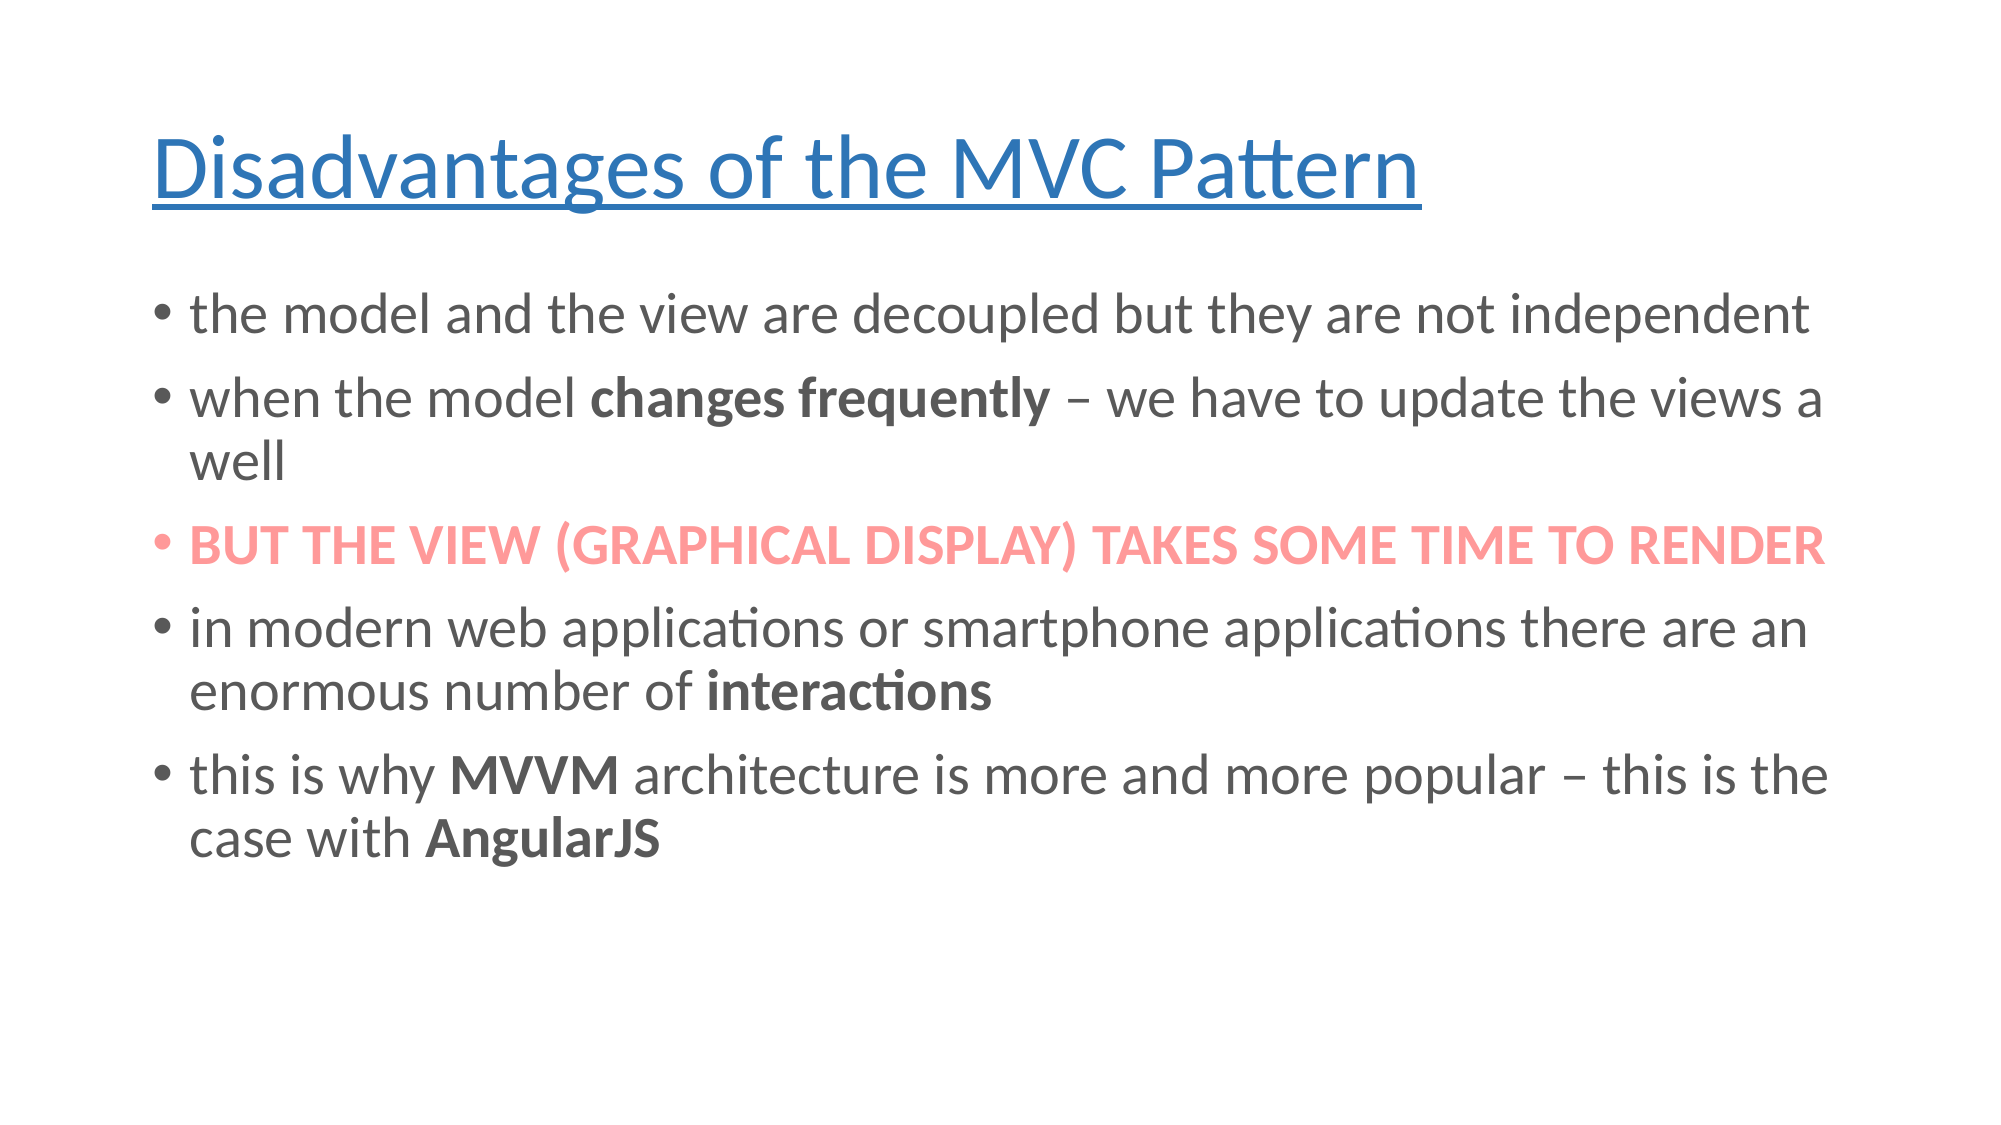

# Disadvantages of the MVC Pattern
the model and the view are decoupled but they are not independent
when the model changes frequently – we have to update the views a well
BUT THE VIEW (GRAPHICAL DISPLAY) TAKES SOME TIME TO RENDER
in modern web applications or smartphone applications there are an enormous number of interactions
this is why MVVM architecture is more and more popular – this is the case with AngularJS